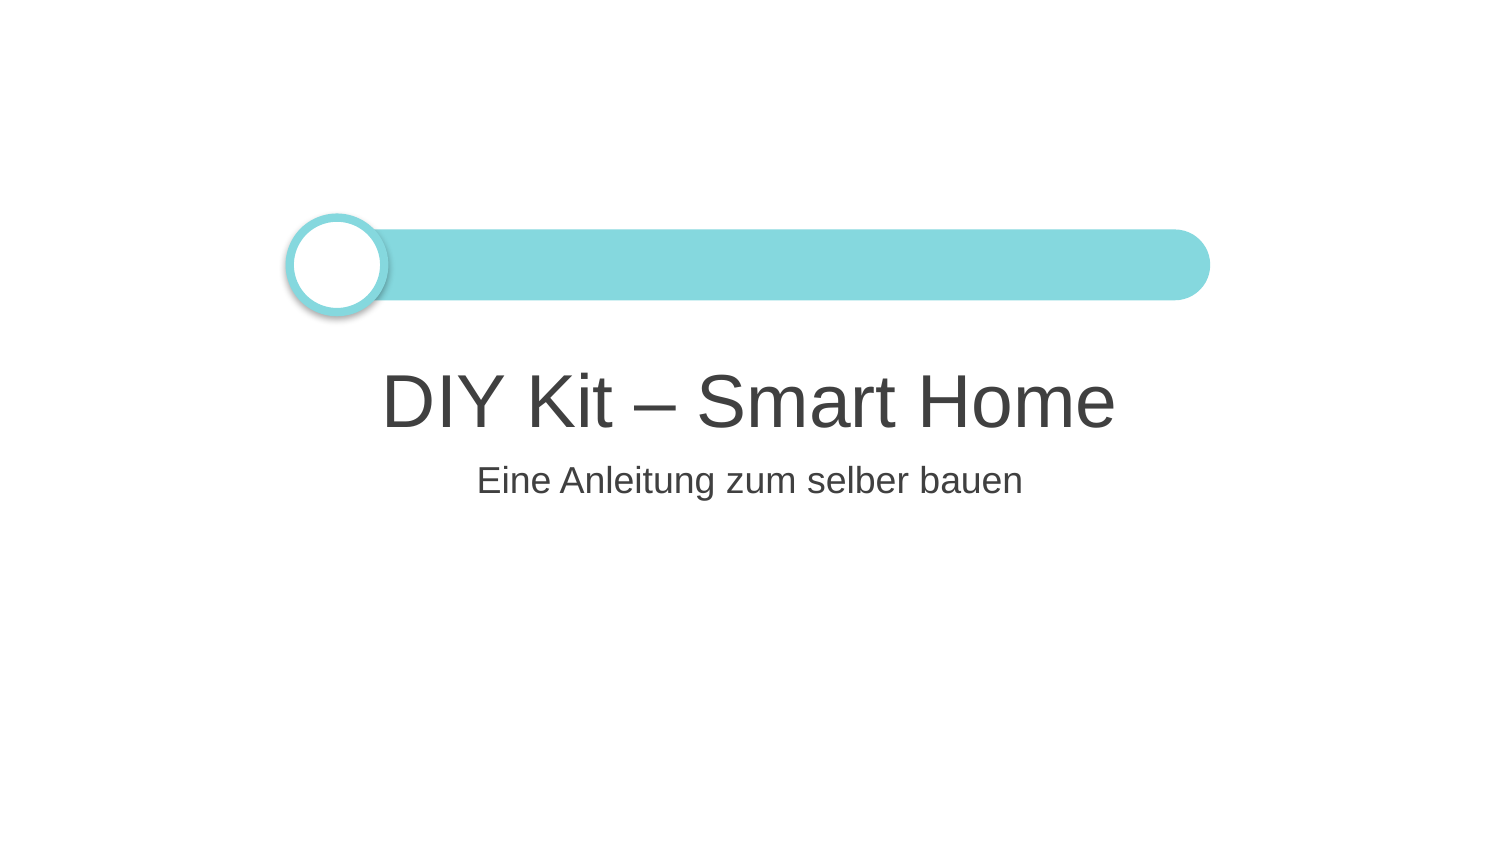

# DIY Kit – Smart Home
Eine Anleitung zum selber bauen